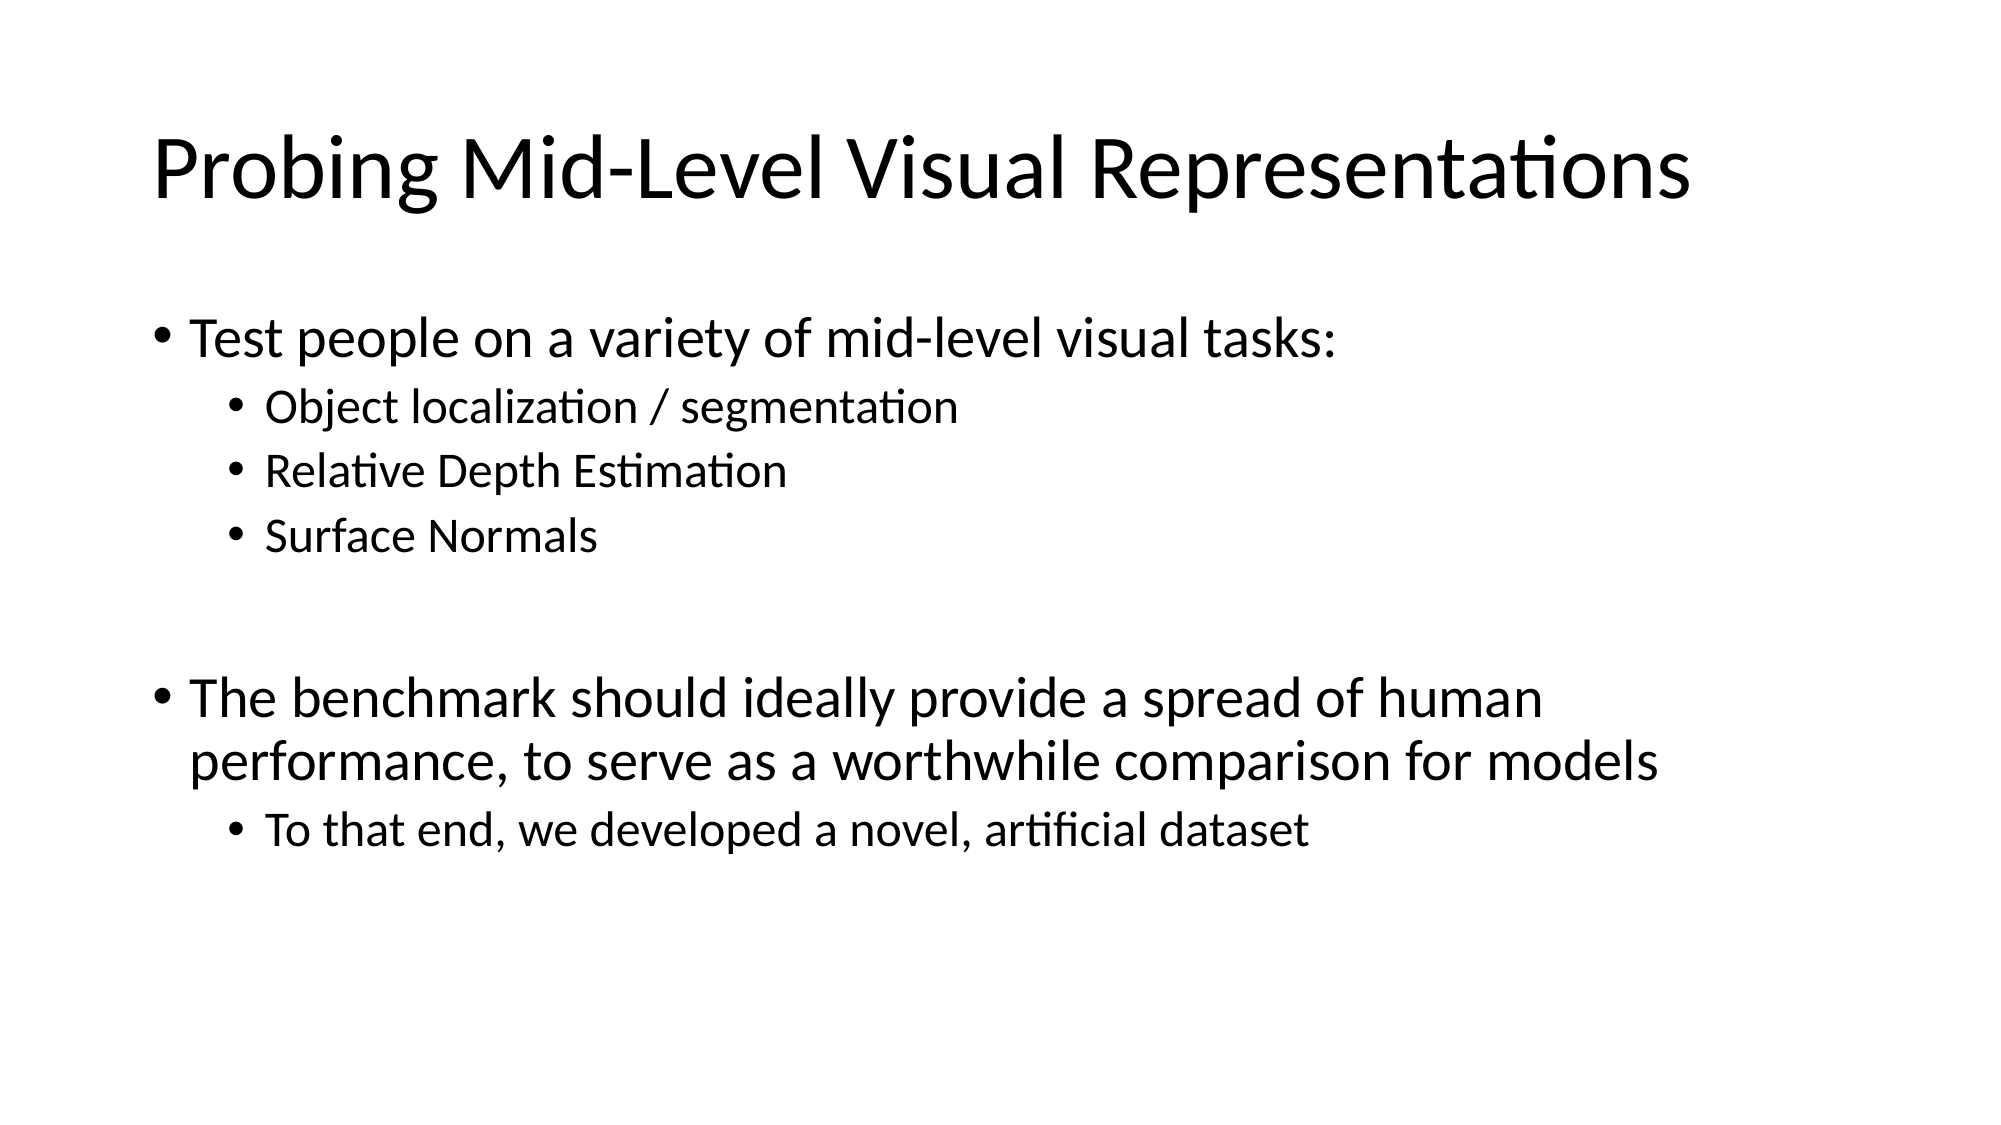

# Probing Mid-Level Visual Representations
Test people on a variety of mid-level visual tasks:
Object localization / segmentation
Relative Depth Estimation
Surface Normals

The benchmark should ideally provide a spread of human performance, to serve as a worthwhile comparison for models
To that end, we developed a novel, artificial dataset